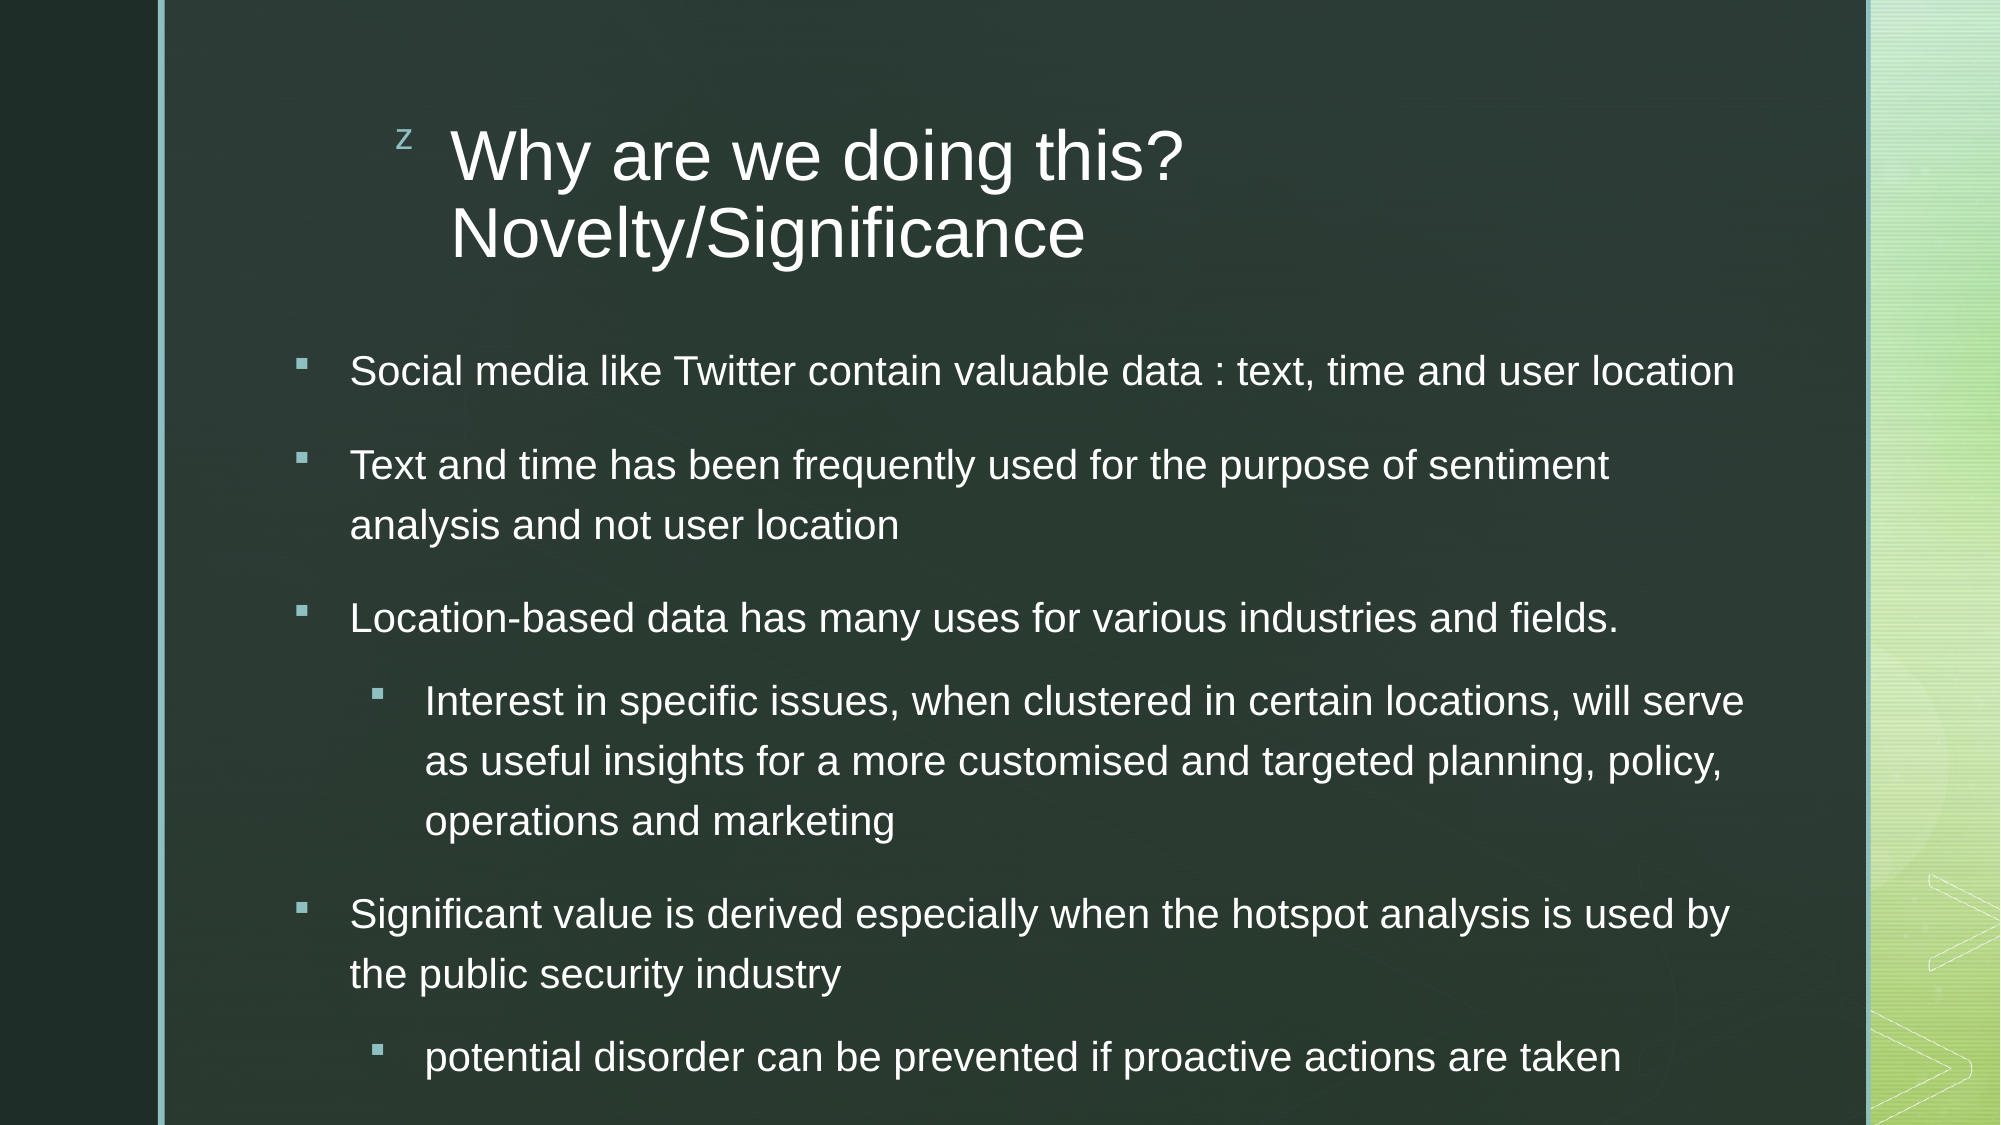

# Why are we doing this? Novelty/Significance
Social media like Twitter contain valuable data : text, time and user location
Text and time has been frequently used for the purpose of sentiment analysis and not user location
Location-based data has many uses for various industries and fields.
Interest in specific issues, when clustered in certain locations, will serve as useful insights for a more customised and targeted planning, policy, operations and marketing
Significant value is derived especially when the hotspot analysis is used by the public security industry
potential disorder can be prevented if proactive actions are taken